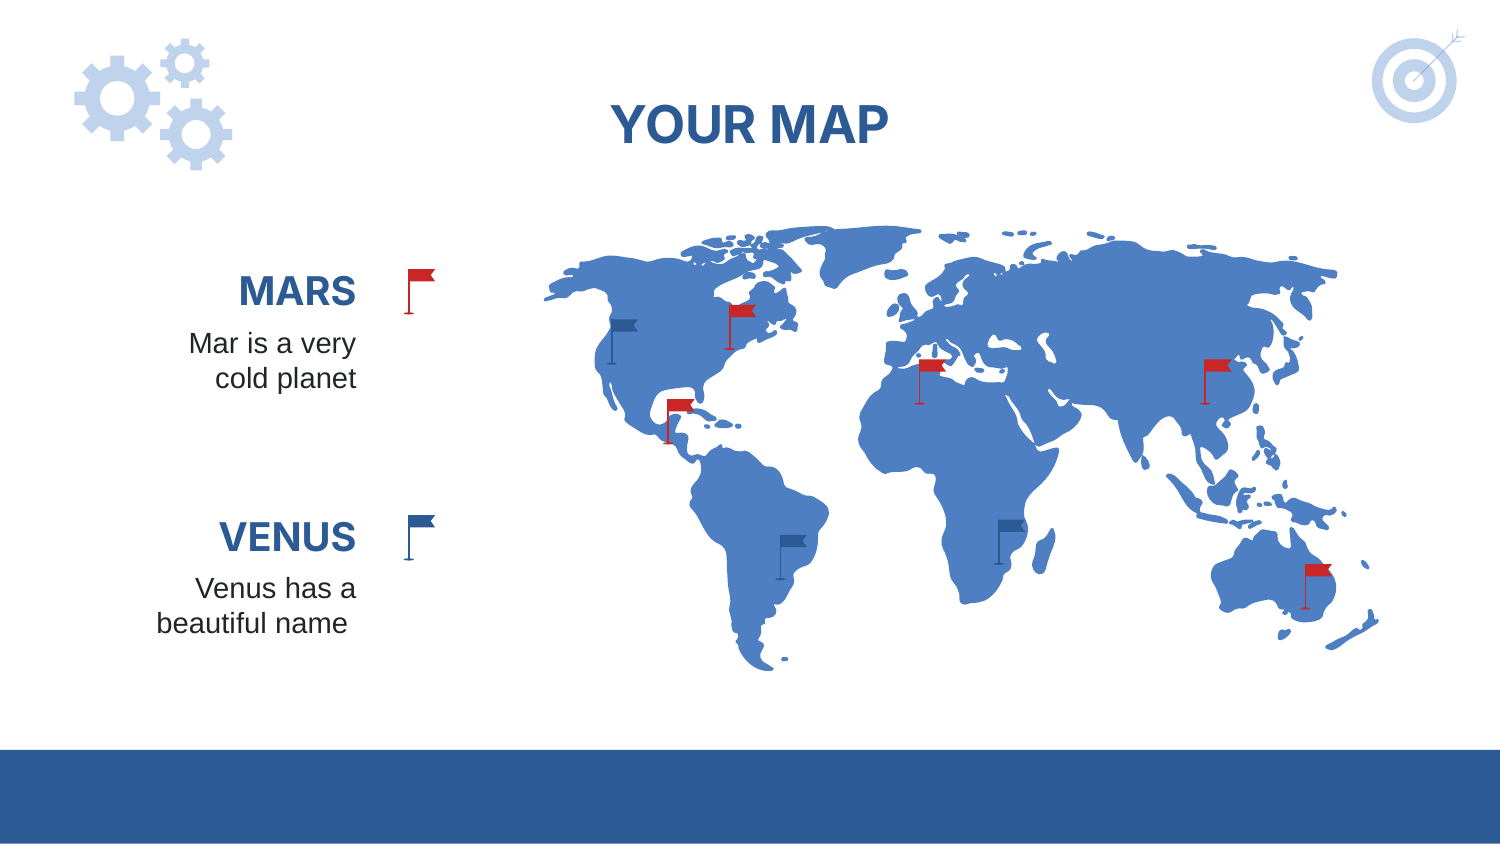

# YOUR MAP

MARS

Mar is a very
cold planet

VENUS

Venus has a beautiful name